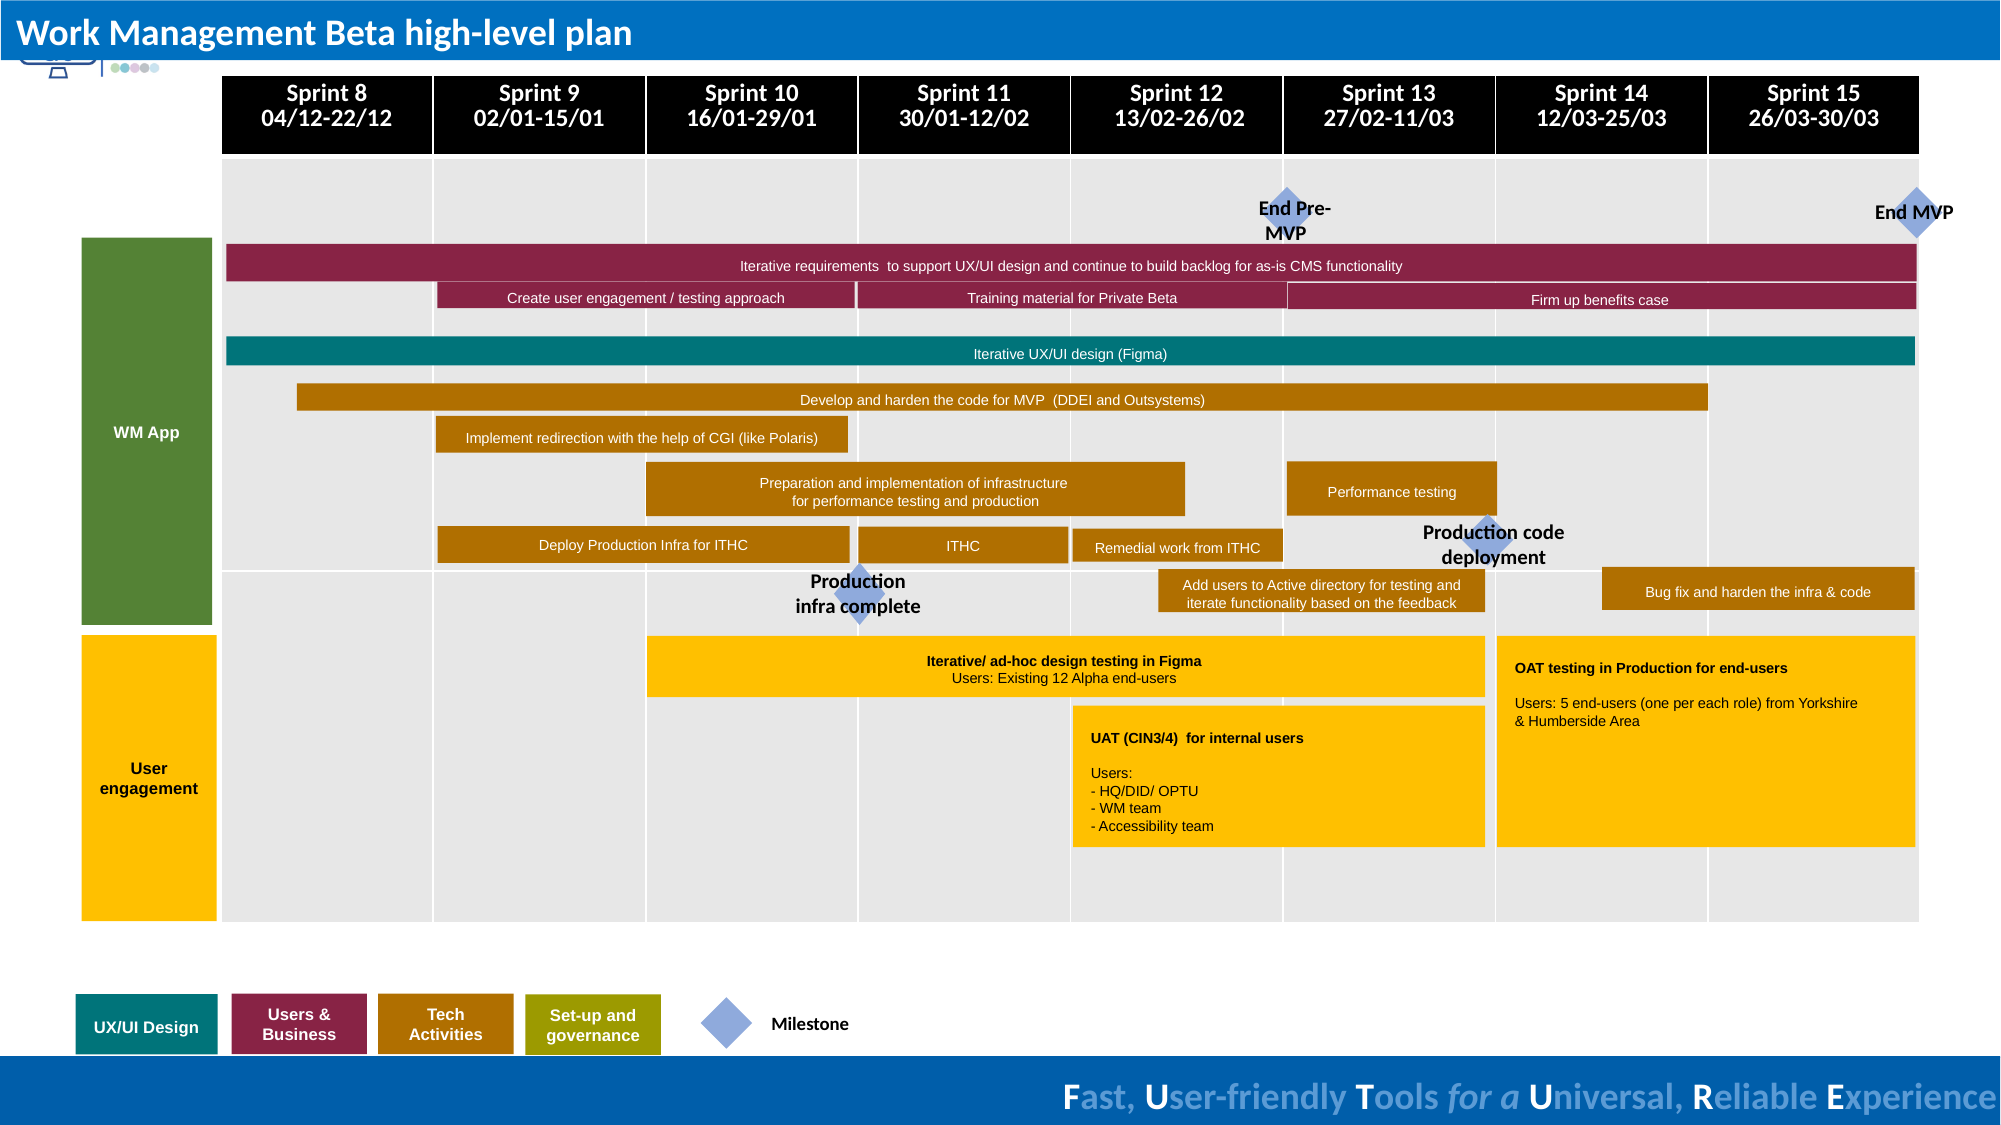

Work Management Beta high-level plan
| Sprint 8 04/12-22/12 | Sprint 9 02/01-15/01 | Sprint 10 16/01-29/01 | Sprint 11 30/01-12/02 | Sprint 12  13/02-26/02 | Sprint 13 27/02-11/03 | Sprint 14 12/03-25/03 | Sprint 15 26/03-30/03 |
| --- | --- | --- | --- | --- | --- | --- | --- |
|  |  |  |  |  |  |  |  |
|  |  |  |  |  |  |  |  |
    End Pre-MVP

End MVP
WM App
Iterative requirements  to support UX/UI design and continue to build backlog for as-is CMS functionality
Create user engagement / testing approach
Training material for Private Beta
Firm up benefits case
Iterative UX/UI design (Figma)
Develop and harden the code for MVP  (DDEI and Outsystems)
Implement redirection with the help of CGI (like Polaris)
Performance testing
Preparation and implementation of infrastructure
for performance testing and production
Production code deployment

Deploy Production Infra for ITHC
ITHC
Remedial work from ITHC
Production infra complete

Bug fix and harden the infra & code
Add users to Active directory for testing and iterate functionality based on the feedback
User engagement
OAT testing in Production for end-users
Users: 5 end-users (one per each role) from Yorkshire & Humberside Area
Iterative/ ad-hoc design testing in Figma
Users: Existing 12 Alpha end-users
UAT (CIN3/4)  for internal users
Users: 
- HQ/DID/ OPTU
- WM team
- Accessibility team
Users & Business
Tech Activities
UX/UI Design
Set-up and governance

Milestone